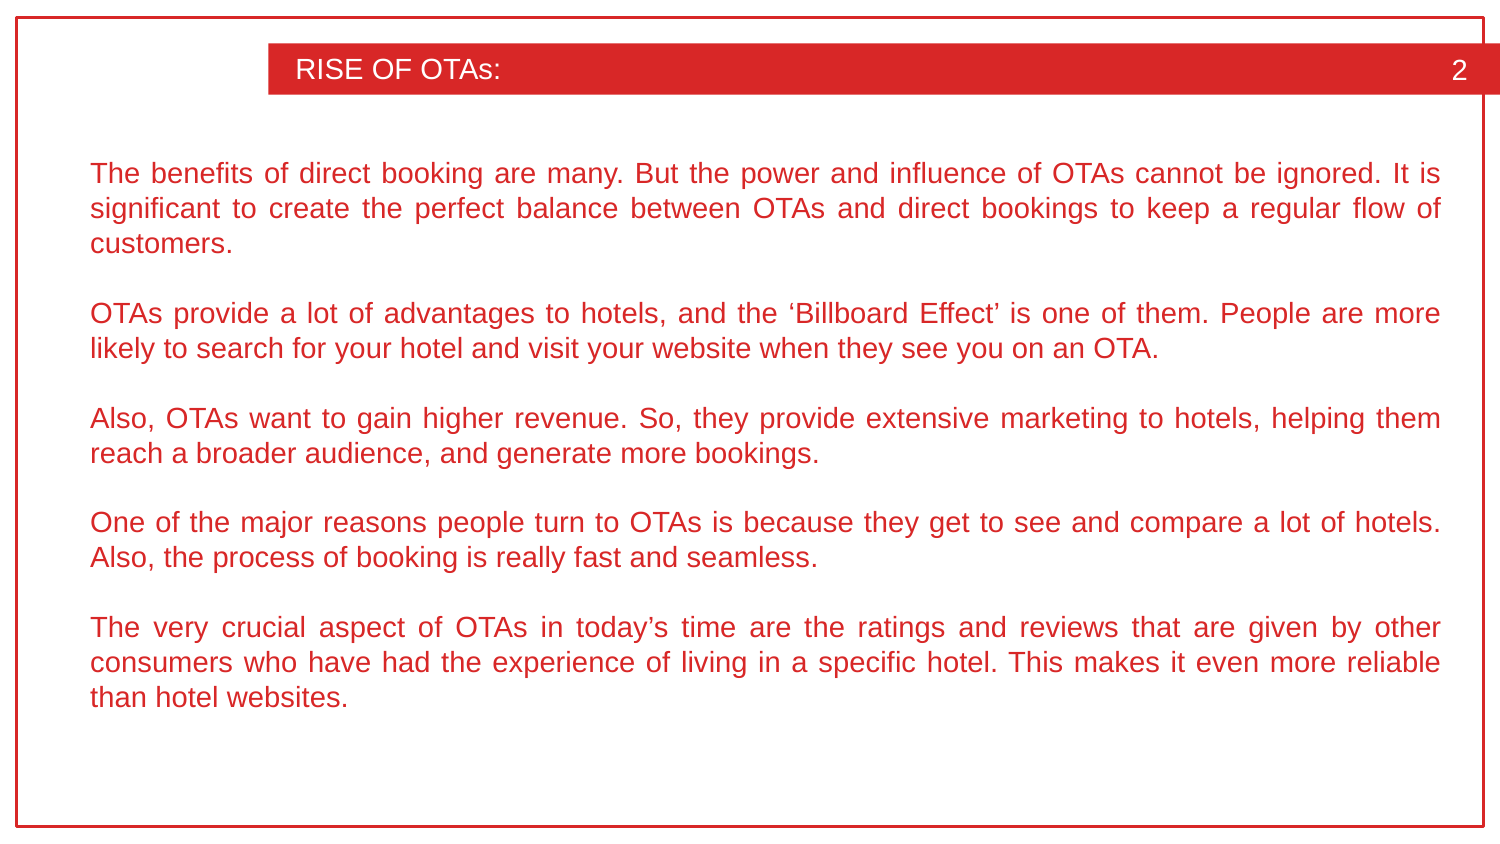

RISE OF OTAs:
2
The benefits of direct booking are many. But the power and influence of OTAs cannot be ignored. It is significant to create the perfect balance between OTAs and direct bookings to keep a regular flow of customers.

OTAs provide a lot of advantages to hotels, and the ‘Billboard Effect’ is one of them. People are more likely to search for your hotel and visit your website when they see you on an OTA.

Also, OTAs want to gain higher revenue. So, they provide extensive marketing to hotels, helping them reach a broader audience, and generate more bookings.

One of the major reasons people turn to OTAs is because they get to see and compare a lot of hotels. Also, the process of booking is really fast and seamless.

The very crucial aspect of OTAs in today’s time are the ratings and reviews that are given by other consumers who have had the experience of living in a specific hotel. This makes it even more reliable than hotel websites.